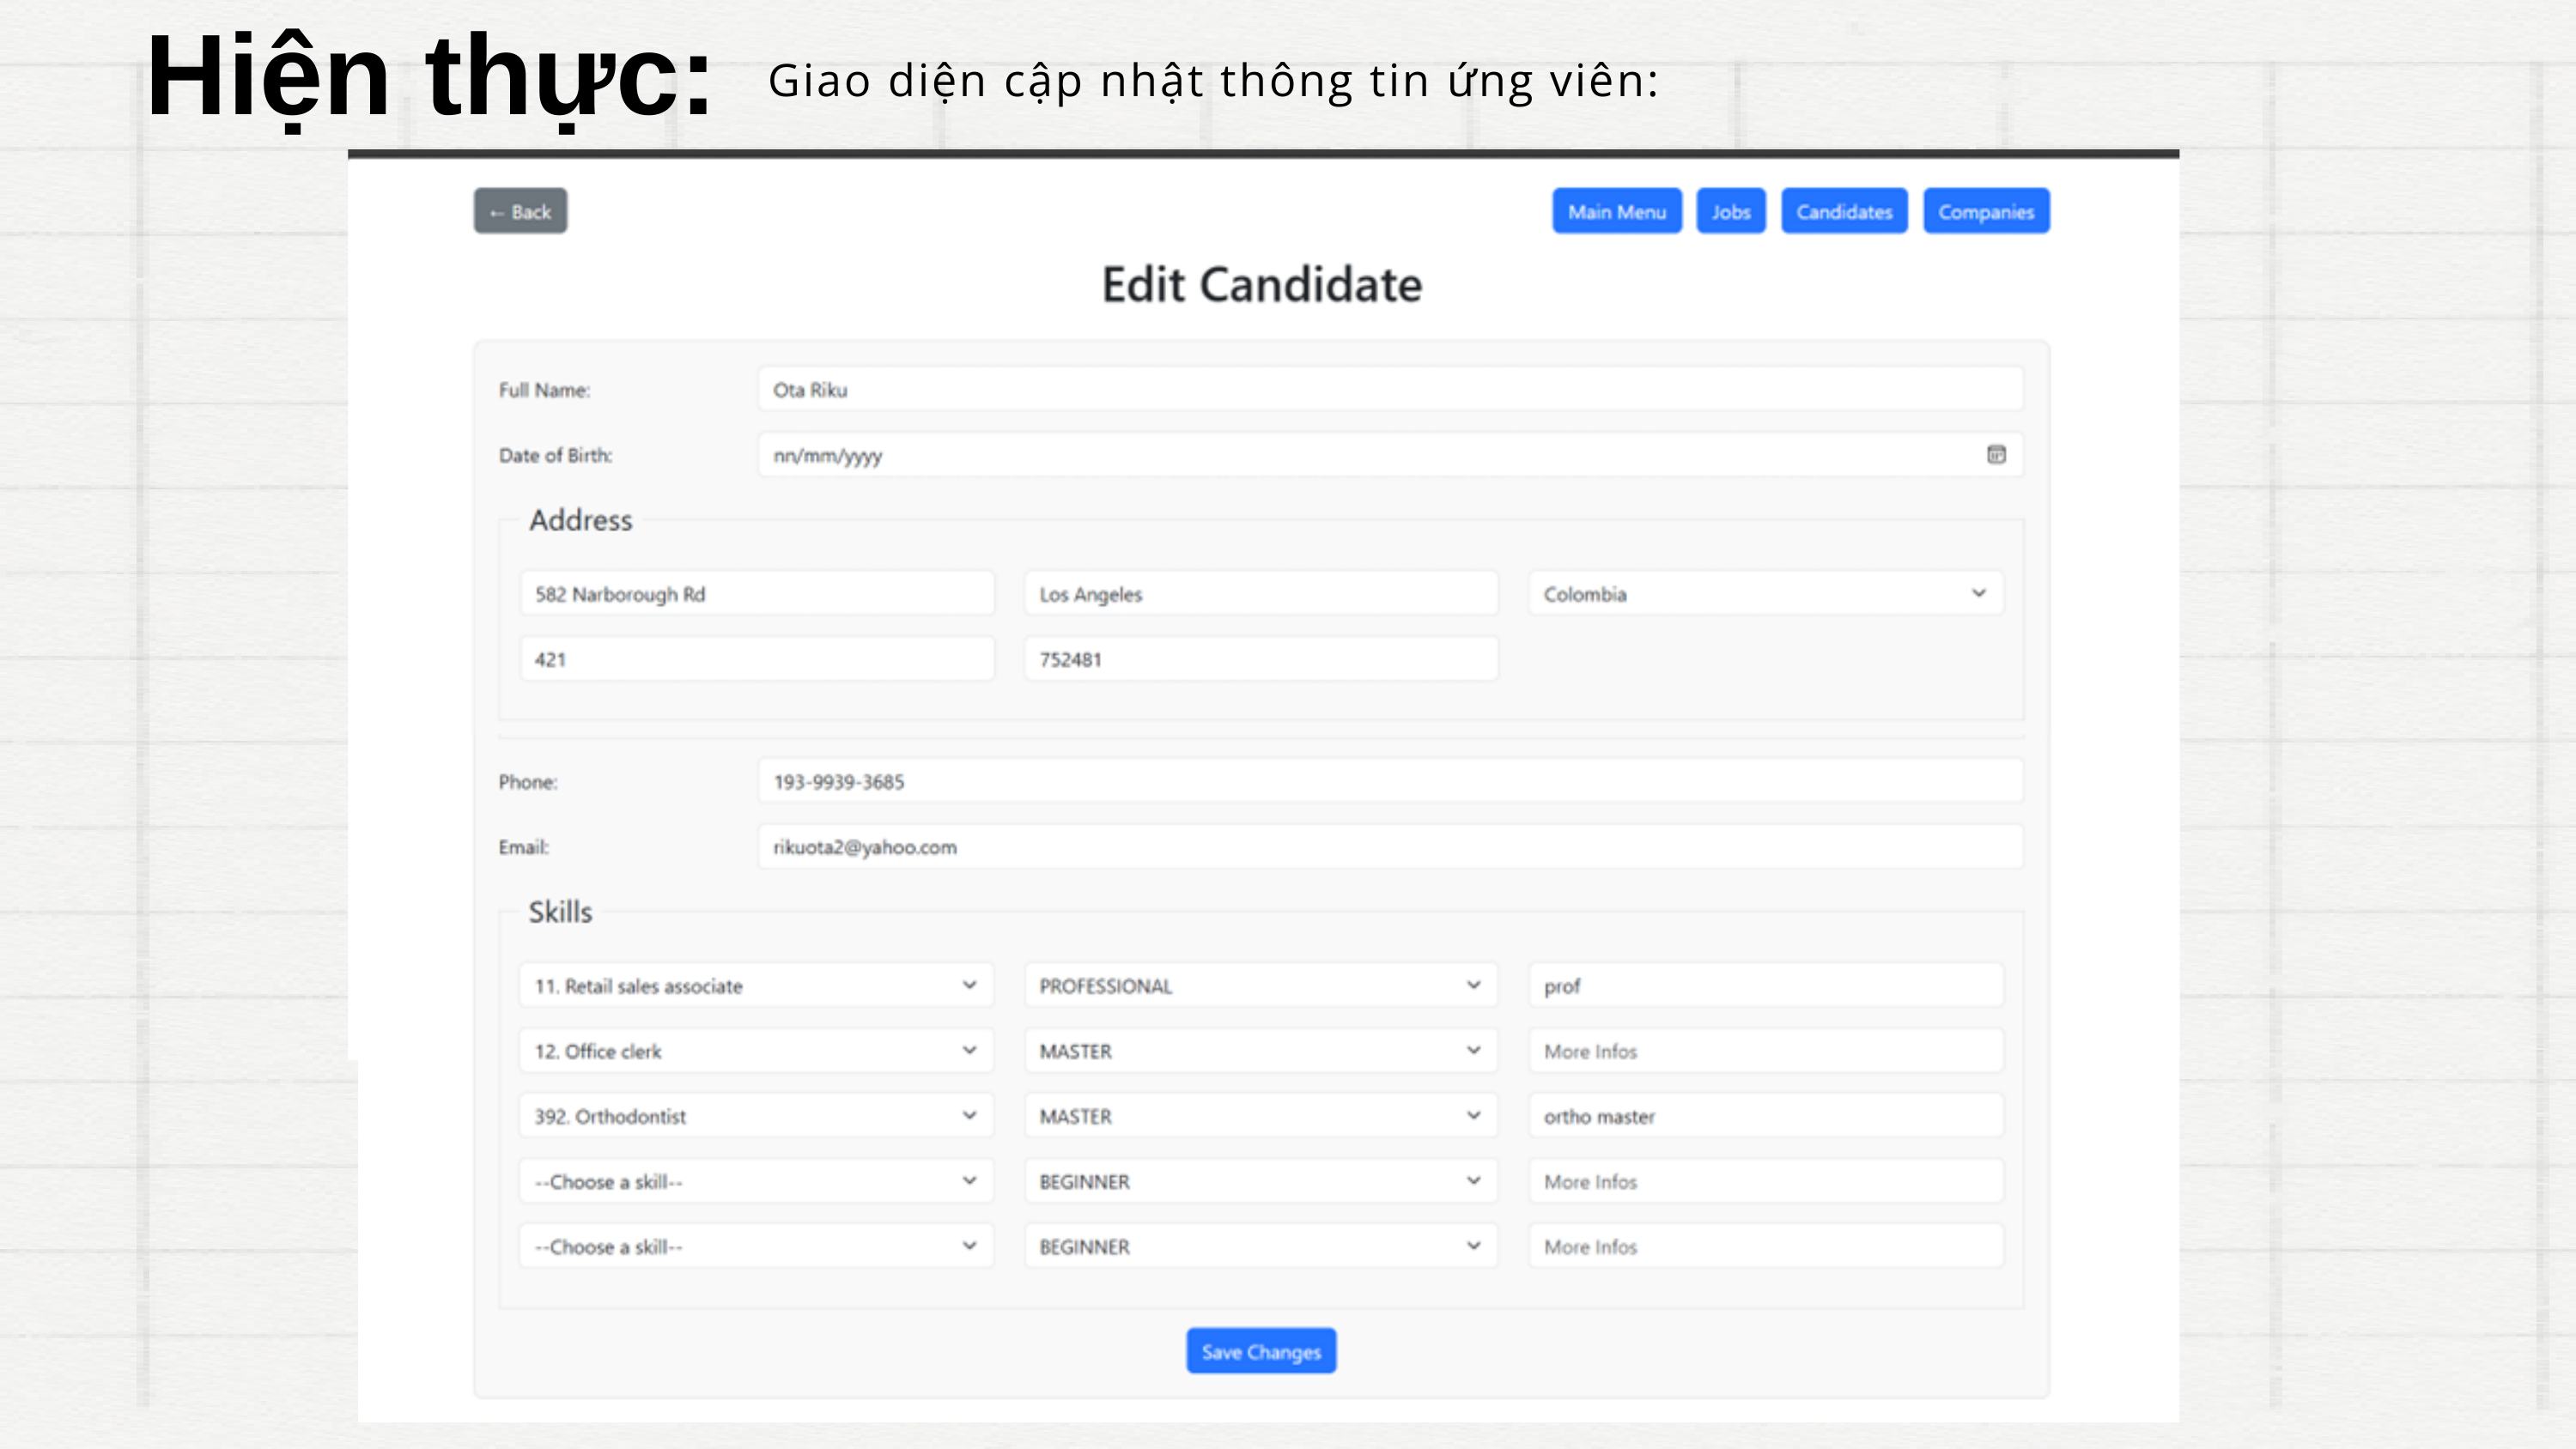

Hiện thực:
Giao diện cập nhật thông tin ứng viên: